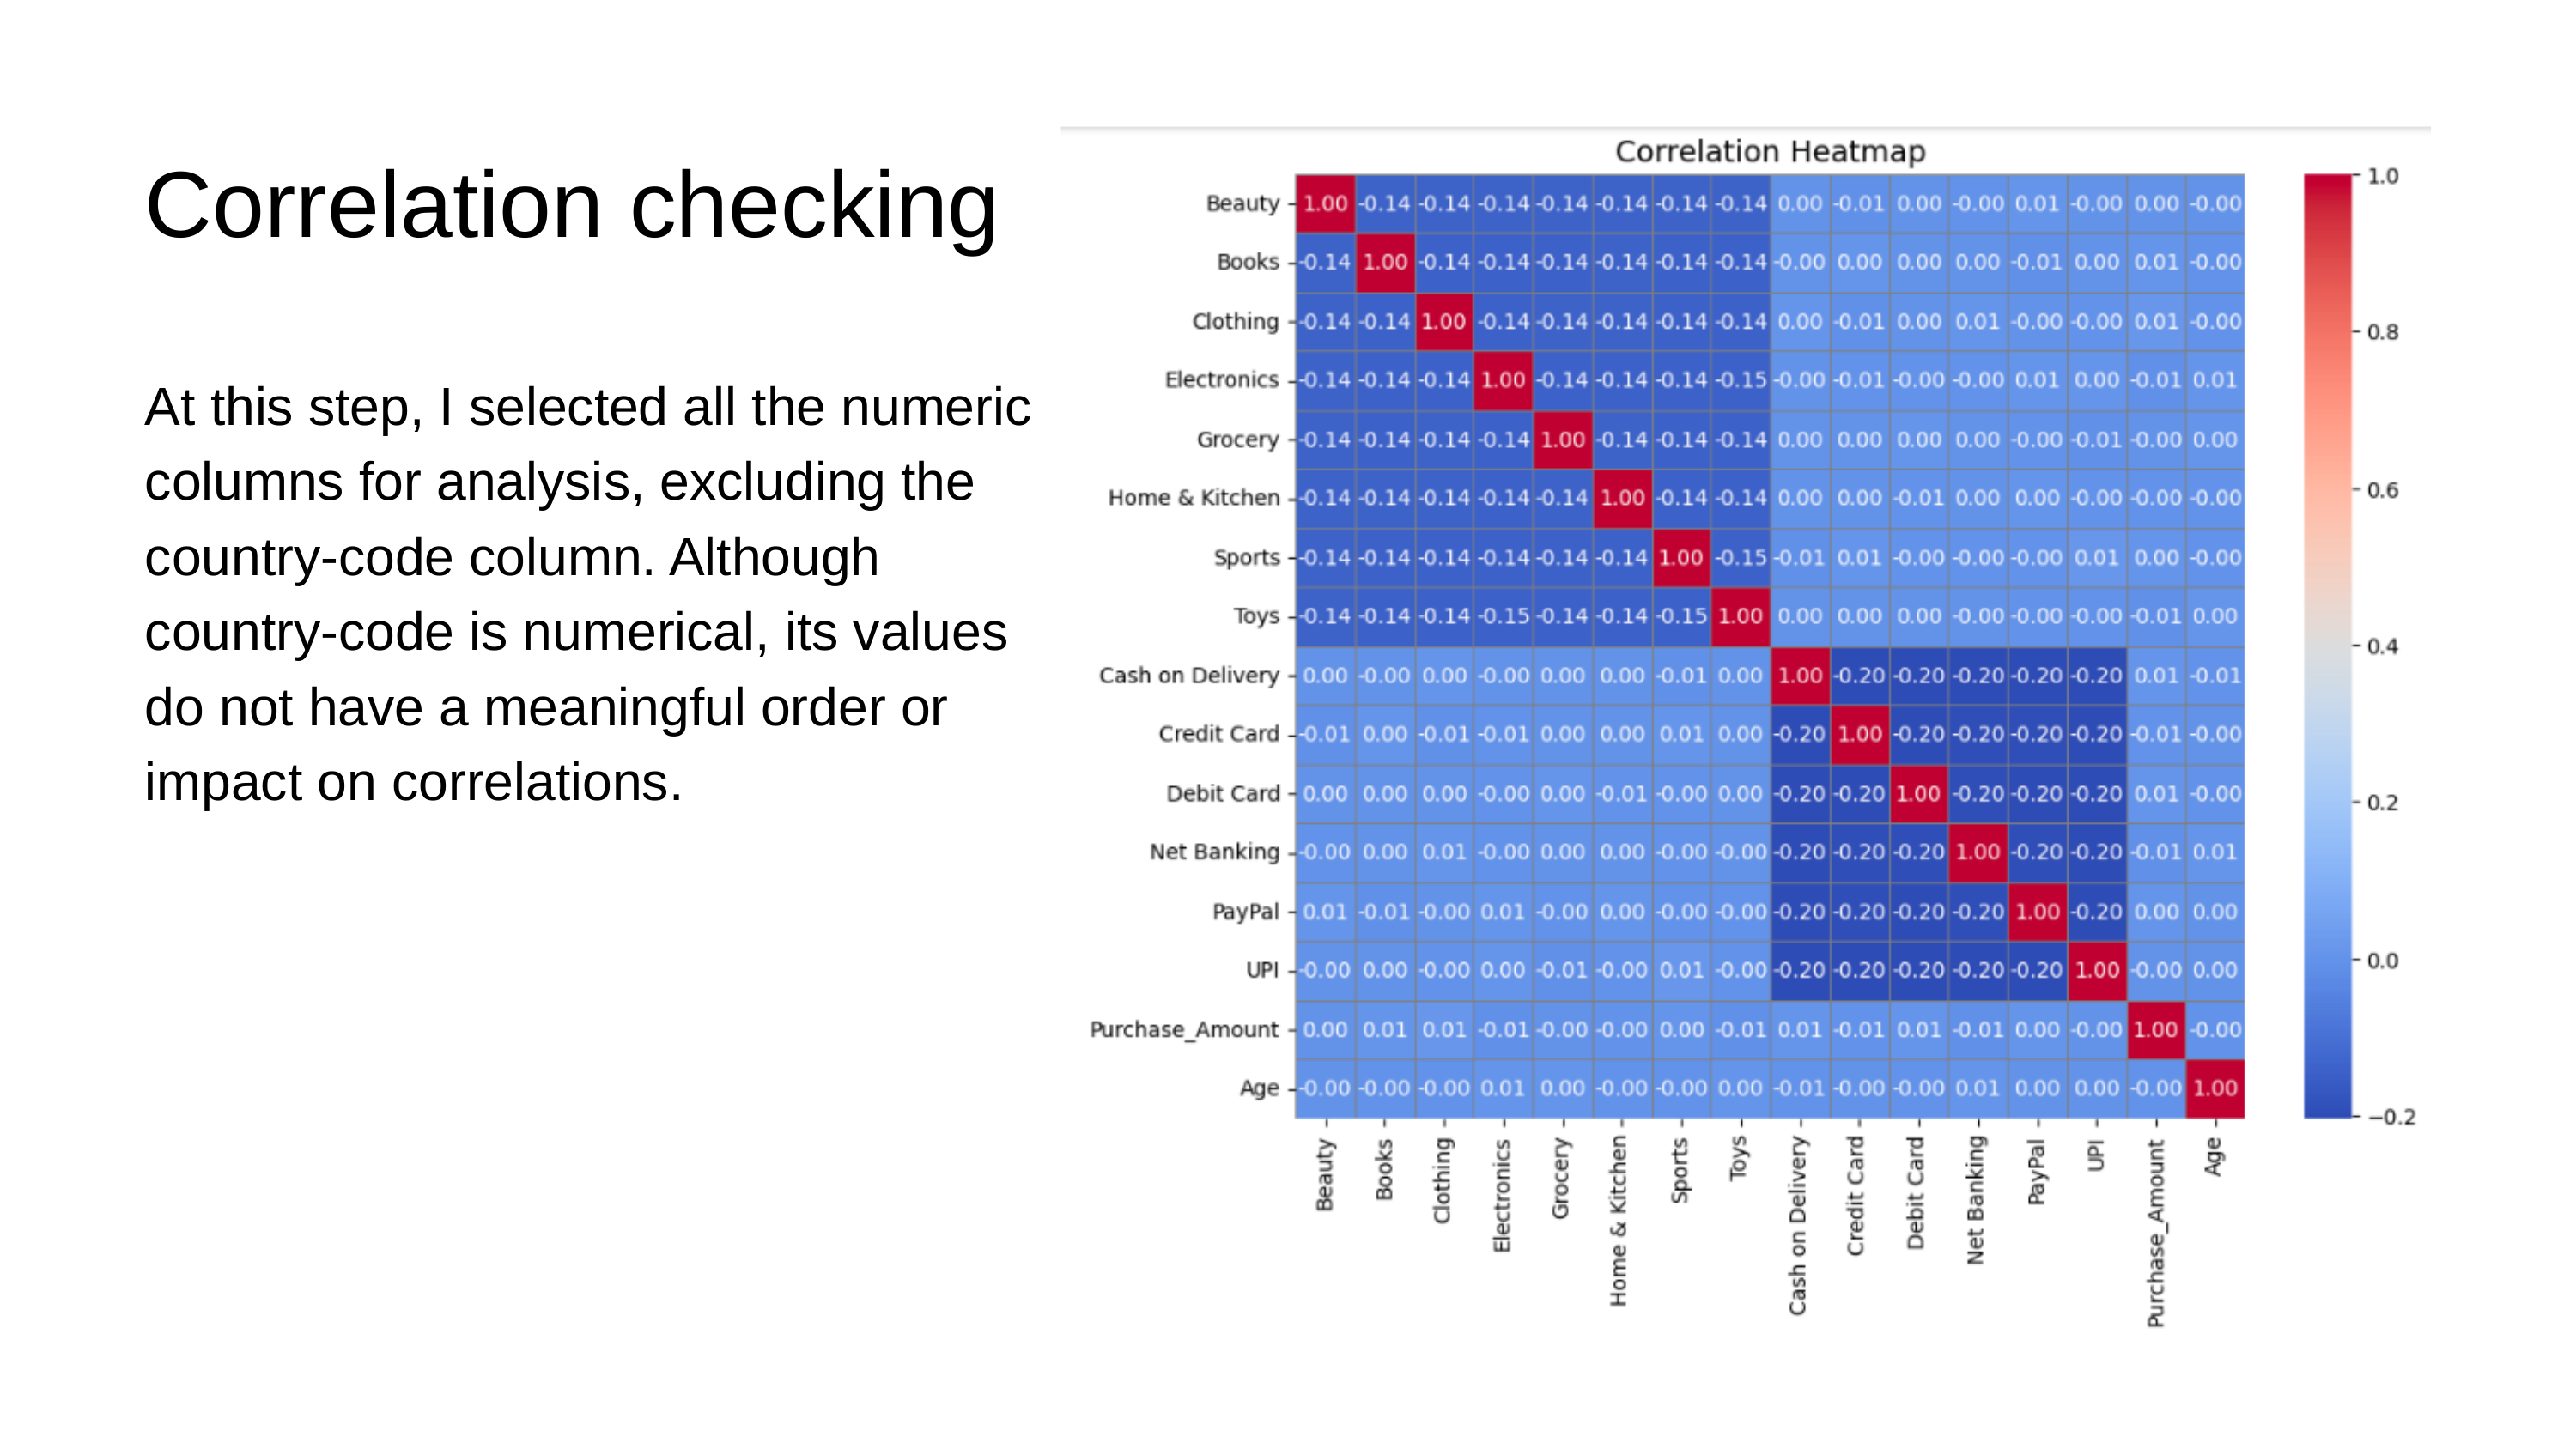

Correlation checking

At this step, I selected all the numeric columns for analysis, excluding the country-code column. Although country-code is numerical, its values do not have a meaningful order or impact on correlations.